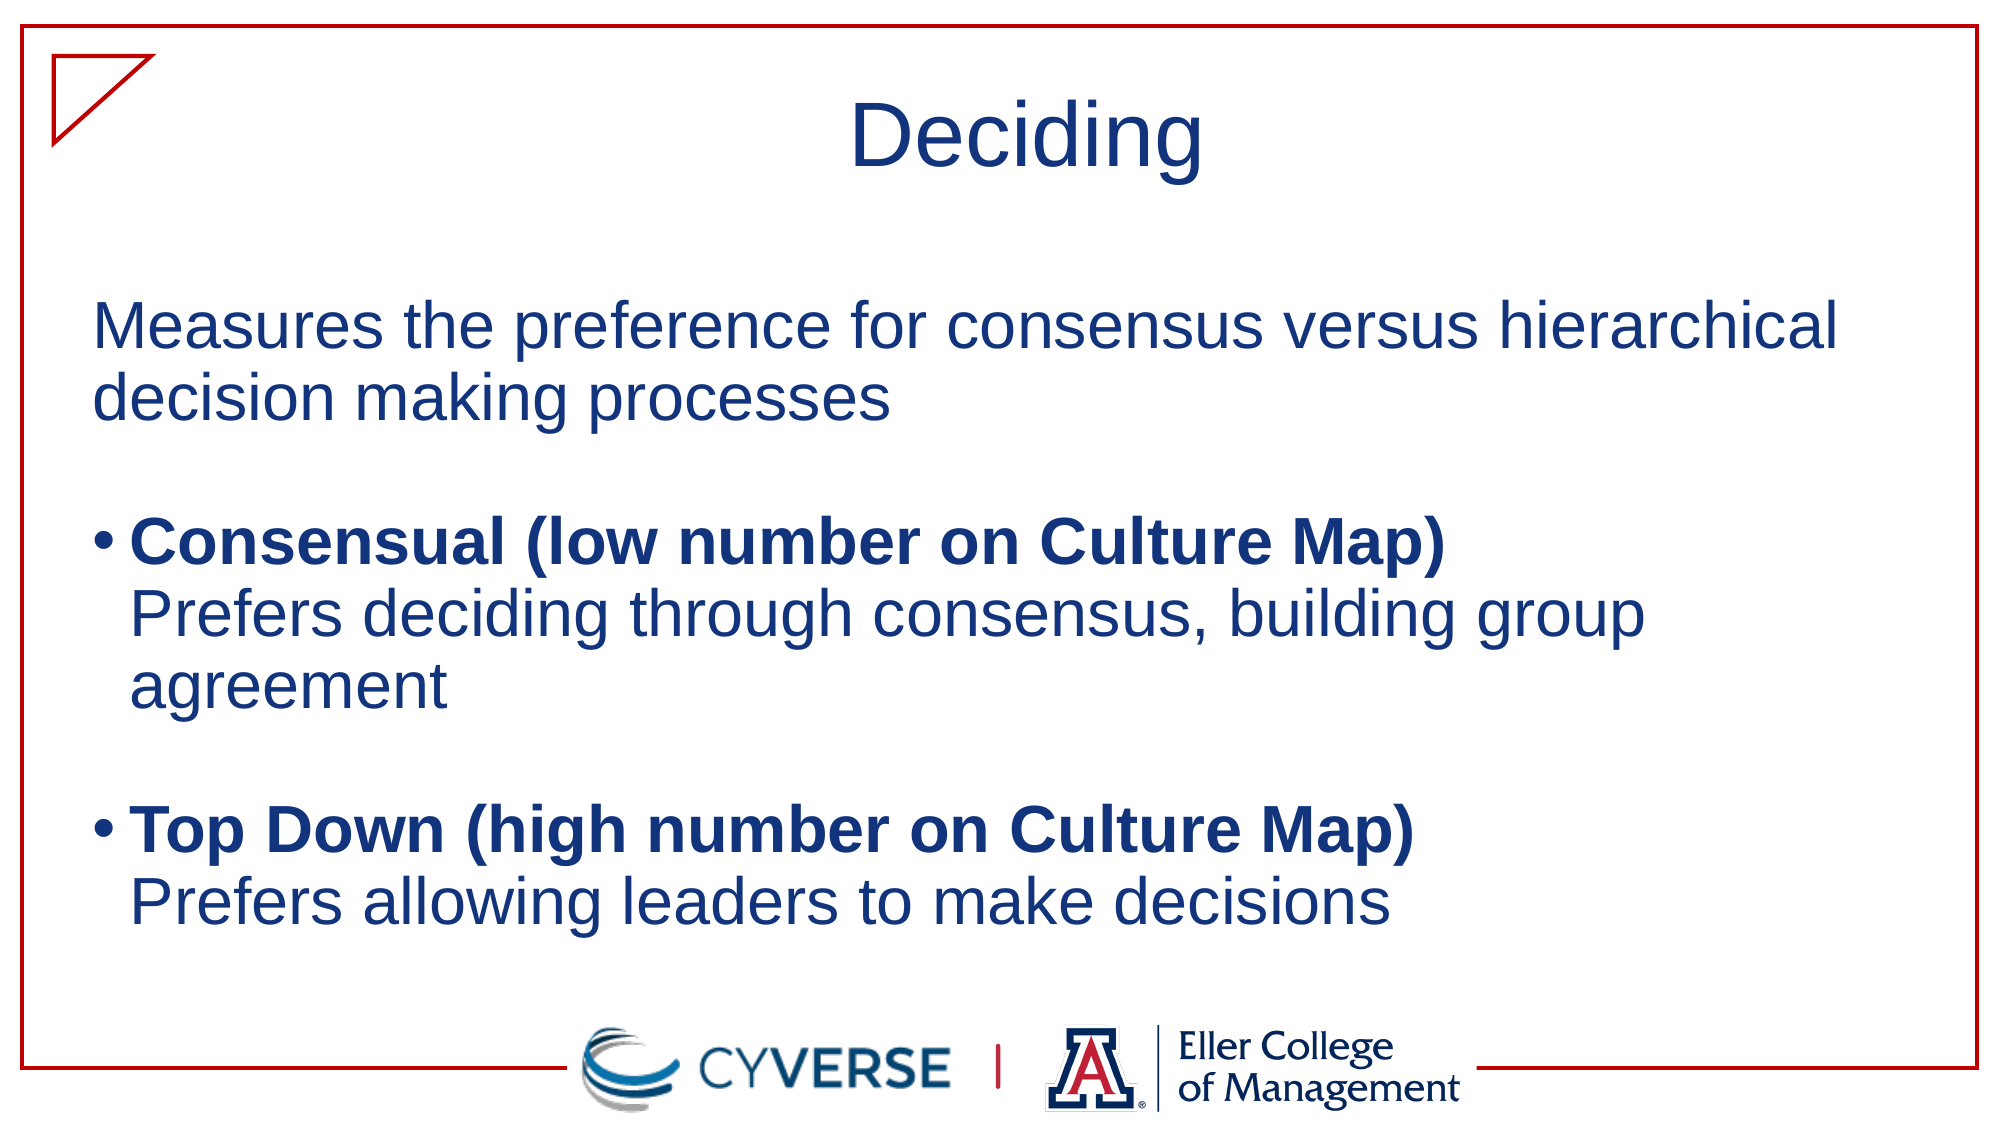

# Deciding
Measures the preference for consensus versus hierarchical decision making processes

Consensual (low number on Culture Map)
Prefers deciding through consensus, building group agreement

Top Down (high number on Culture Map)
Prefers allowing leaders to make decisions